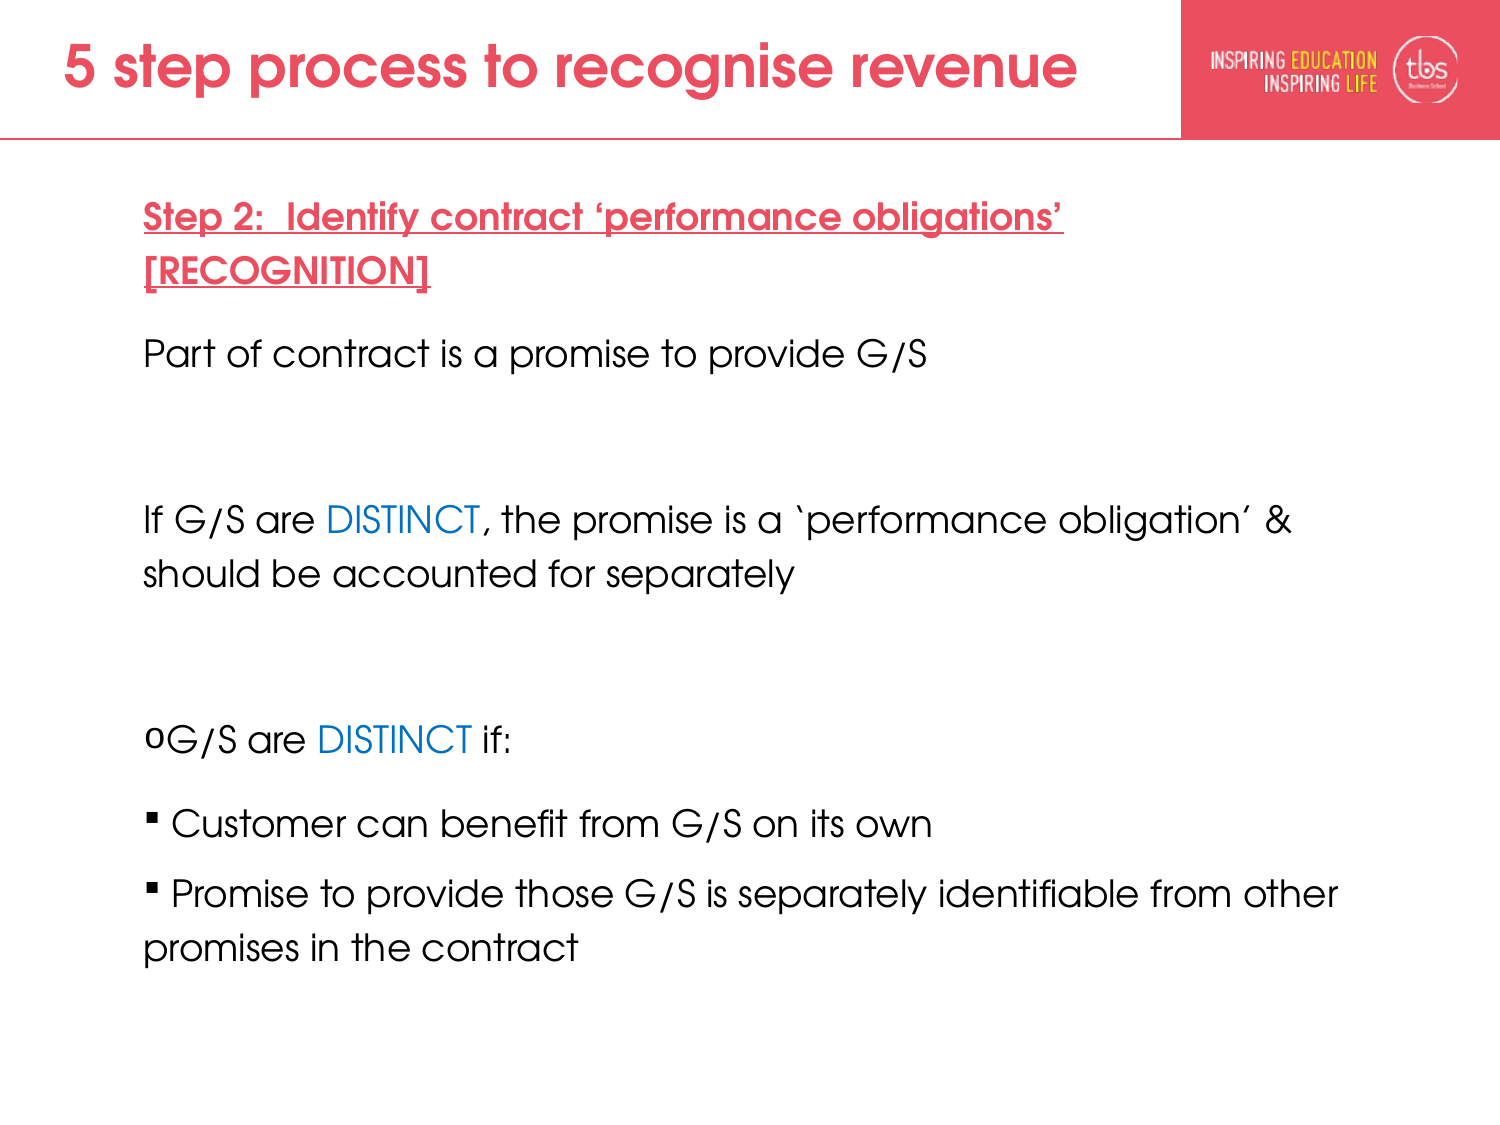

# 5 step process to recognise revenue
Step 2:  Identify contract ‘performance obligations’ [RECOGNITION]
Part of contract is a promise to provide G/S

If G/S are DISTINCT, the promise is a ‘performance obligation’ & should be accounted for separately

G/S are DISTINCT if:
 Customer can benefit from G/S on its own
 Promise to provide those G/S is separately identifiable from other promises in the contract